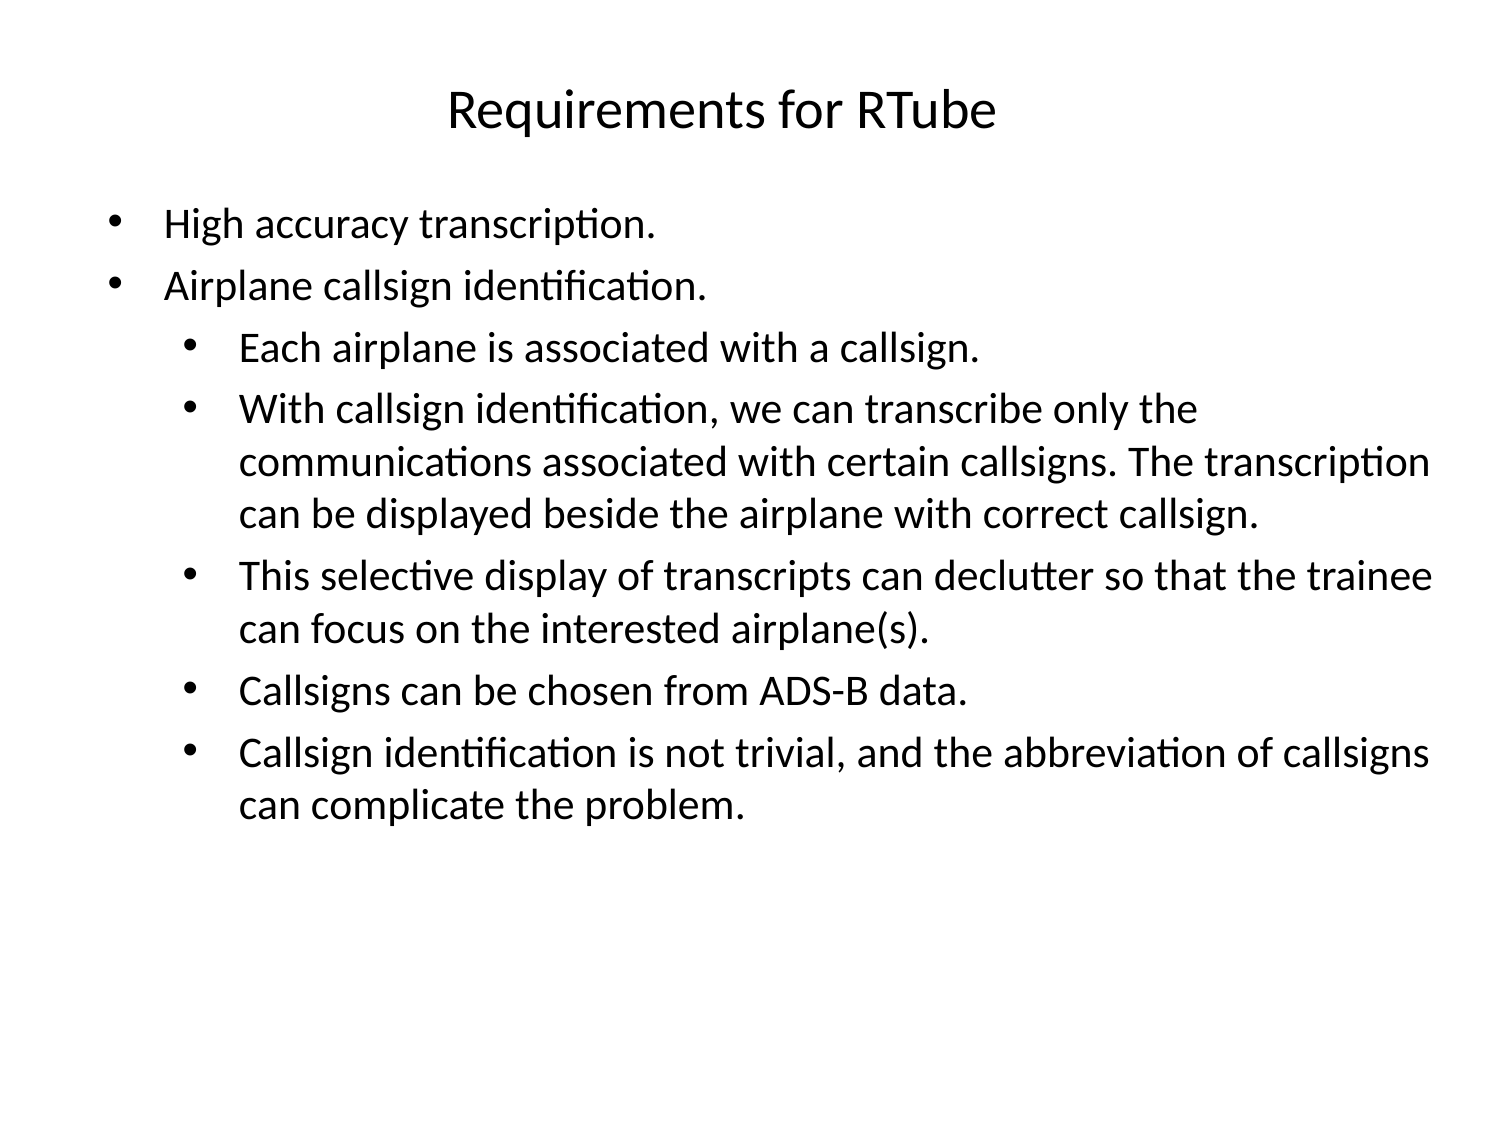

Requirements for RTube

High accuracy transcription.
Airplane callsign identification.
Each airplane is associated with a callsign.
With callsign identification, we can transcribe only the communications associated with certain callsigns. The transcription can be displayed beside the airplane with correct callsign.
This selective display of transcripts can declutter so that the trainee can focus on the interested airplane(s).
Callsigns can be chosen from ADS-B data.
Callsign identification is not trivial, and the abbreviation of callsigns can complicate the problem.